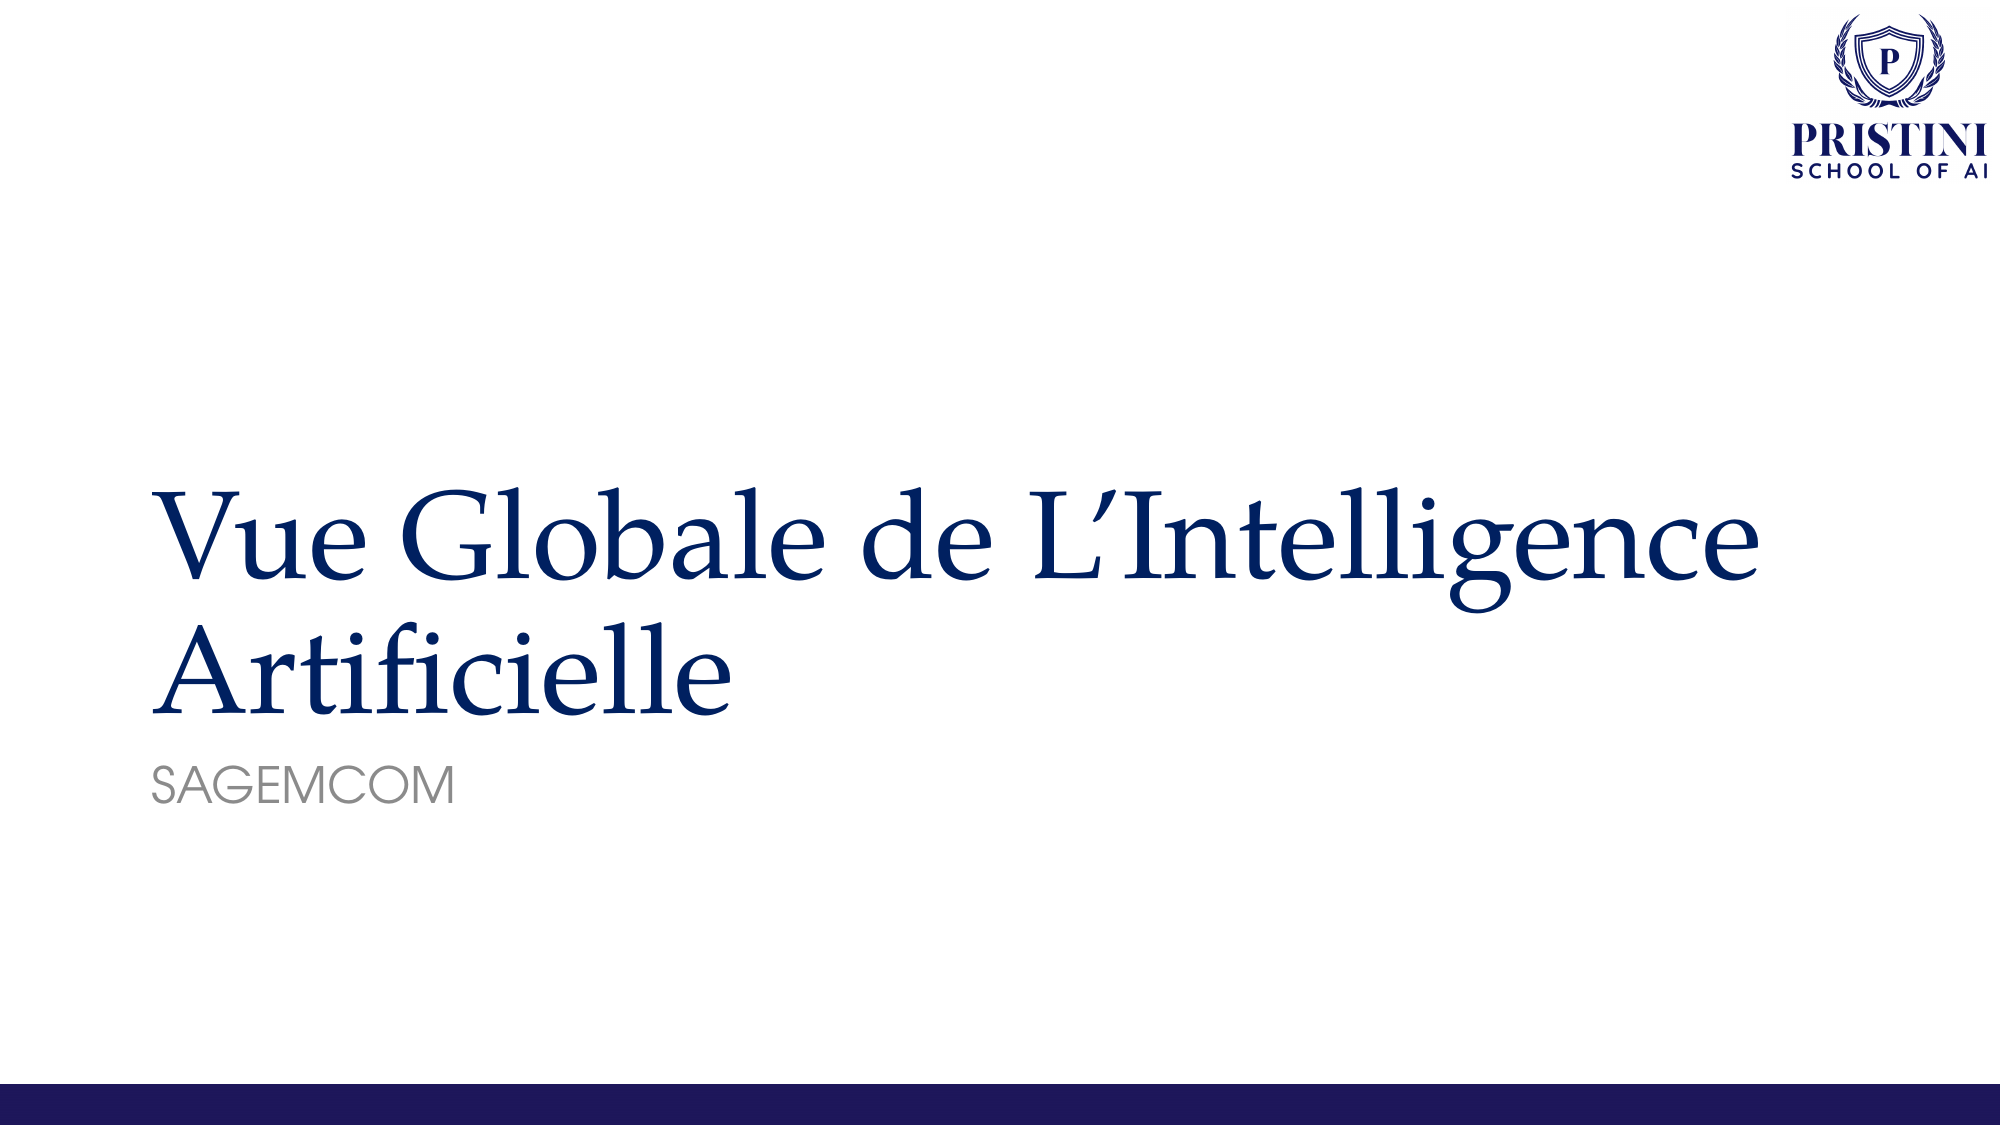

# Vue Globale de L’Intelligence Artificielle
SAGEMCOM